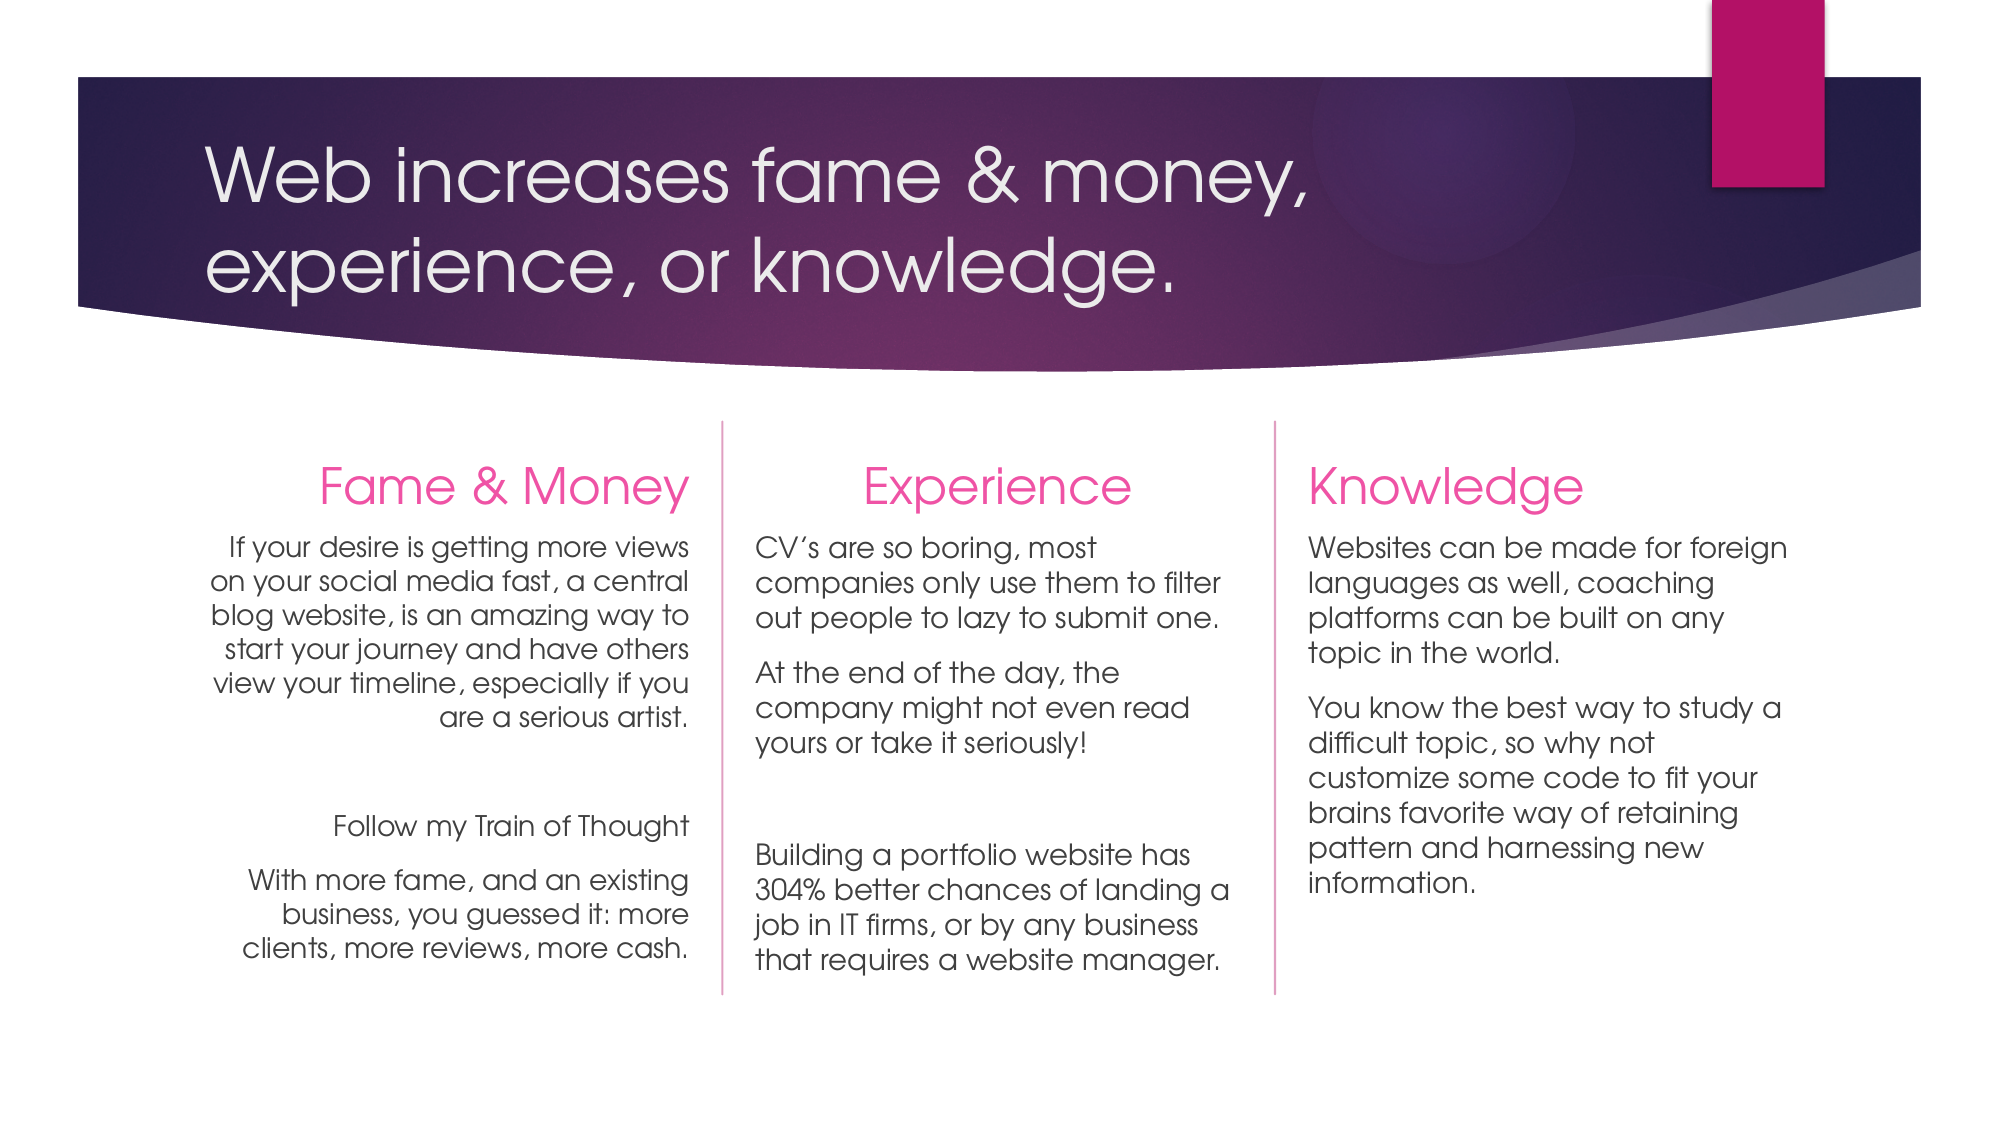

# Web increases fame & money, experience, or knowledge.
Experience
Knowledge
Fame & Money
Websites can be made for foreign languages as well, coaching platforms can be built on any topic in the world.
You know the best way to study a difficult topic, so why not customize some code to fit your brains favorite way of retaining pattern and harnessing new information.
CV’s are so boring, most companies only use them to filter out people to lazy to submit one.
At the end of the day, the company might not even read yours or take it seriously!

Building a portfolio website has 304% better chances of landing a job in IT firms, or by any business that requires a website manager.
If your desire is getting more views on your social media fast, a central blog website, is an amazing way to start your journey and have others view your timeline, especially if you are a serious artist.

Follow my Train of Thought
With more fame, and an existing business, you guessed it: more clients, more reviews, more cash.